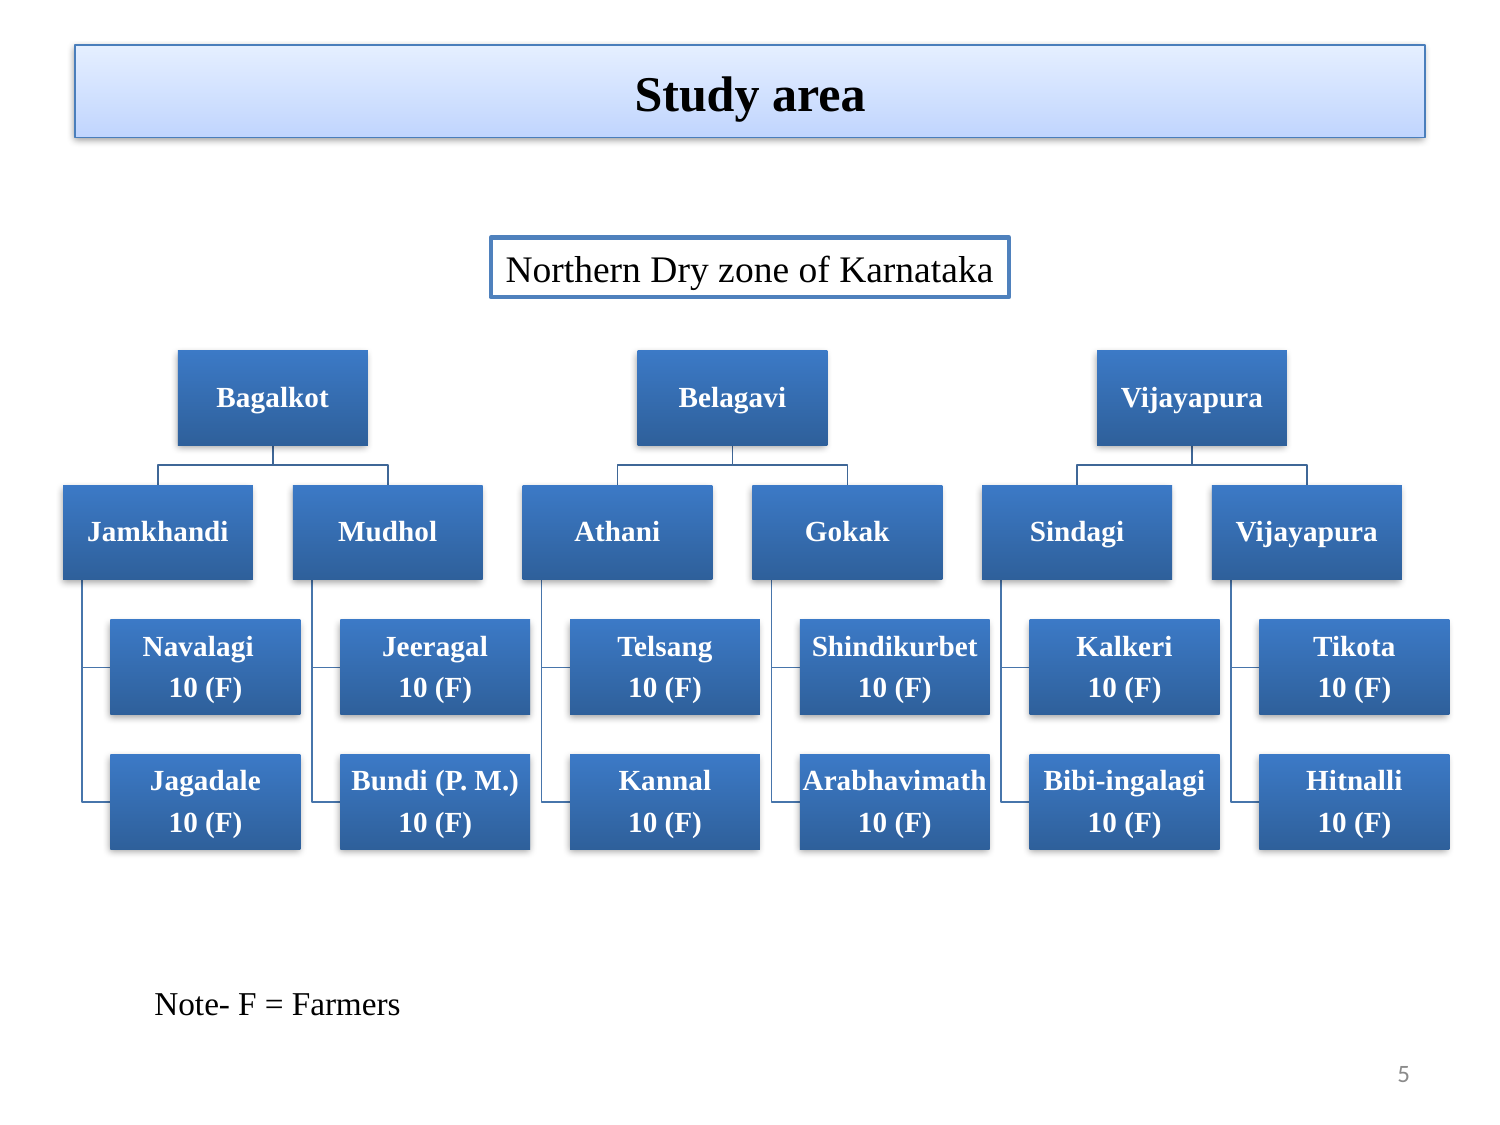

# Study area
Northern Dry zone of Karnataka
Bagalkot
Jamkhandi
Navalagi
10 (F)
Jagadale
10 (F)
Mudhol
Jeeragal
10 (F)
Bundi (P. M.)
10 (F)
Belagavi
Athani
Telsang
10 (F)
Kannal
10 (F)
Gokak
Shindikurbet
10 (F)
Arabhavimath
10 (F)
Vijayapura
Sindagi
Kalkeri
10 (F)
Bibi-ingalagi
10 (F)
Vijayapura
Tikota
10 (F)
Hitnalli
10 (F)
Note- F = Farmers
5